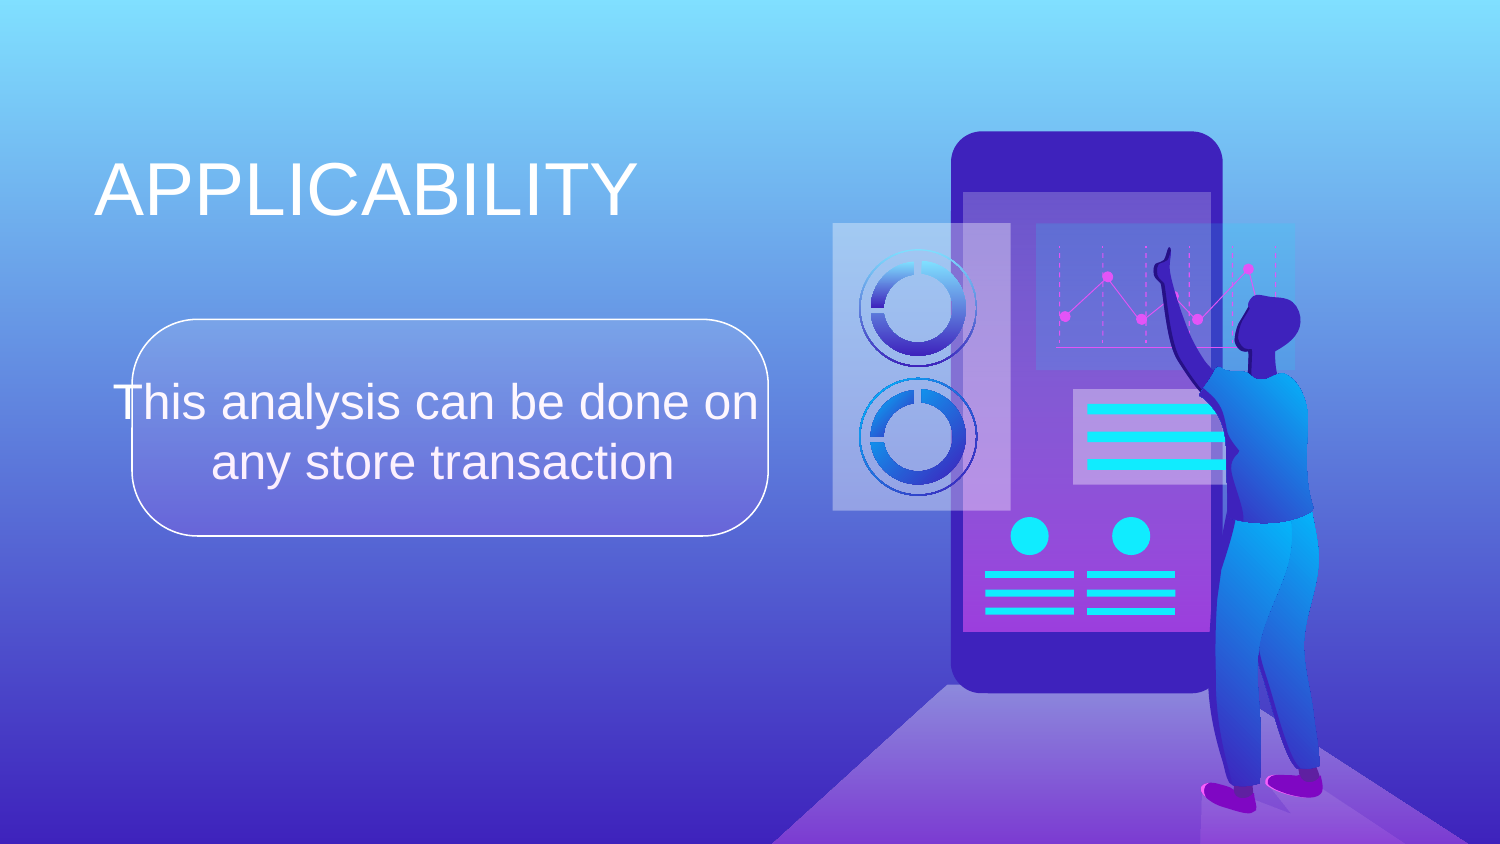

# APPLICABILITY

This analysis can be done on
any store transaction